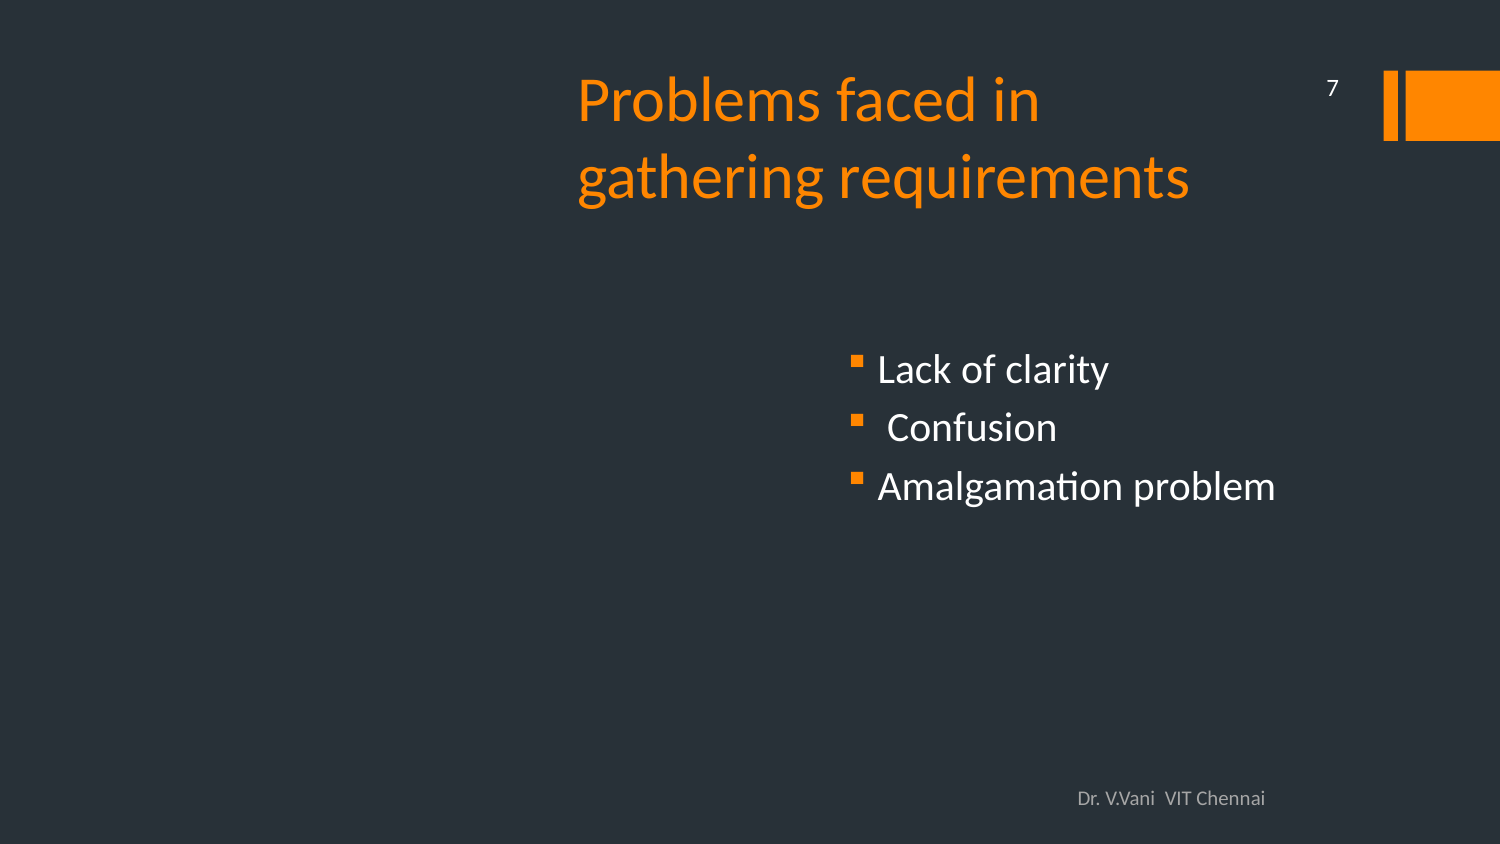

# Problems faced in  gathering requirements
7
Lack of clarity
 Confusion
Amalgamation problem

Dr. V.Vani  VIT Chennai